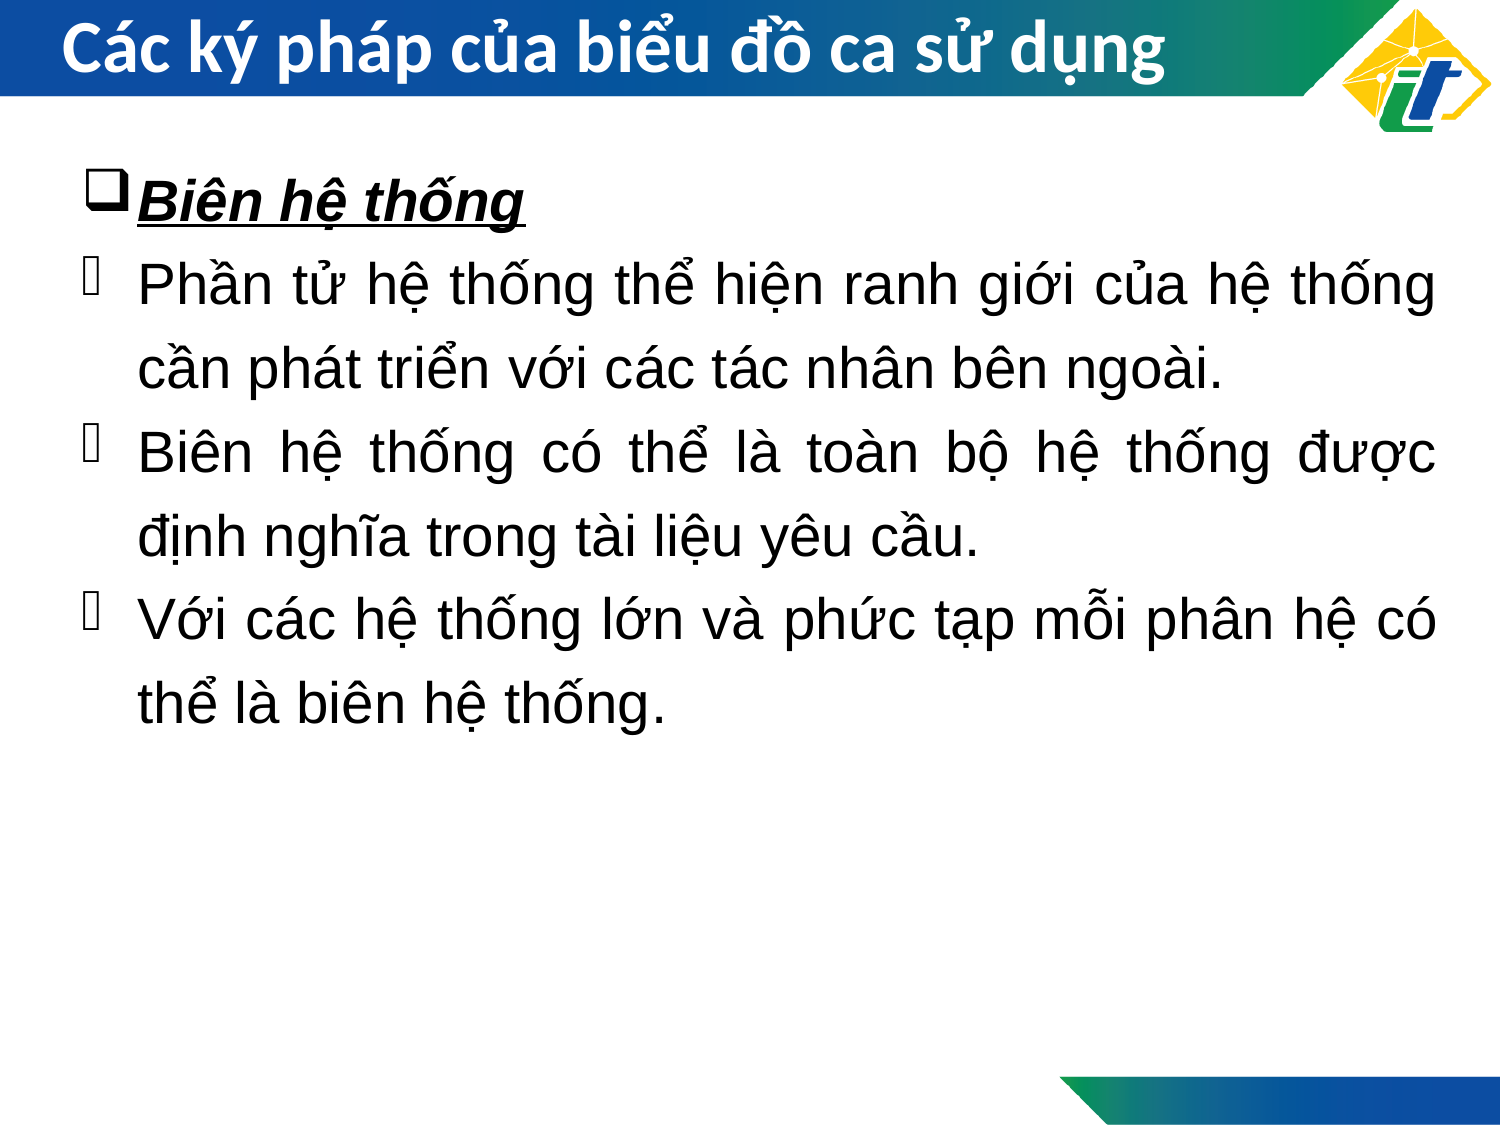

# Các ký pháp của biểu đồ ca sử dụng
Biên hệ thống
Phần tử hệ thống thể hiện ranh giới của hệ thống cần phát triển với các tác nhân bên ngoài.
Biên hệ thống có thể là toàn bộ hệ thống được định nghĩa trong tài liệu yêu cầu.
Với các hệ thống lớn và phức tạp mỗi phân hệ có thể là biên hệ thống.